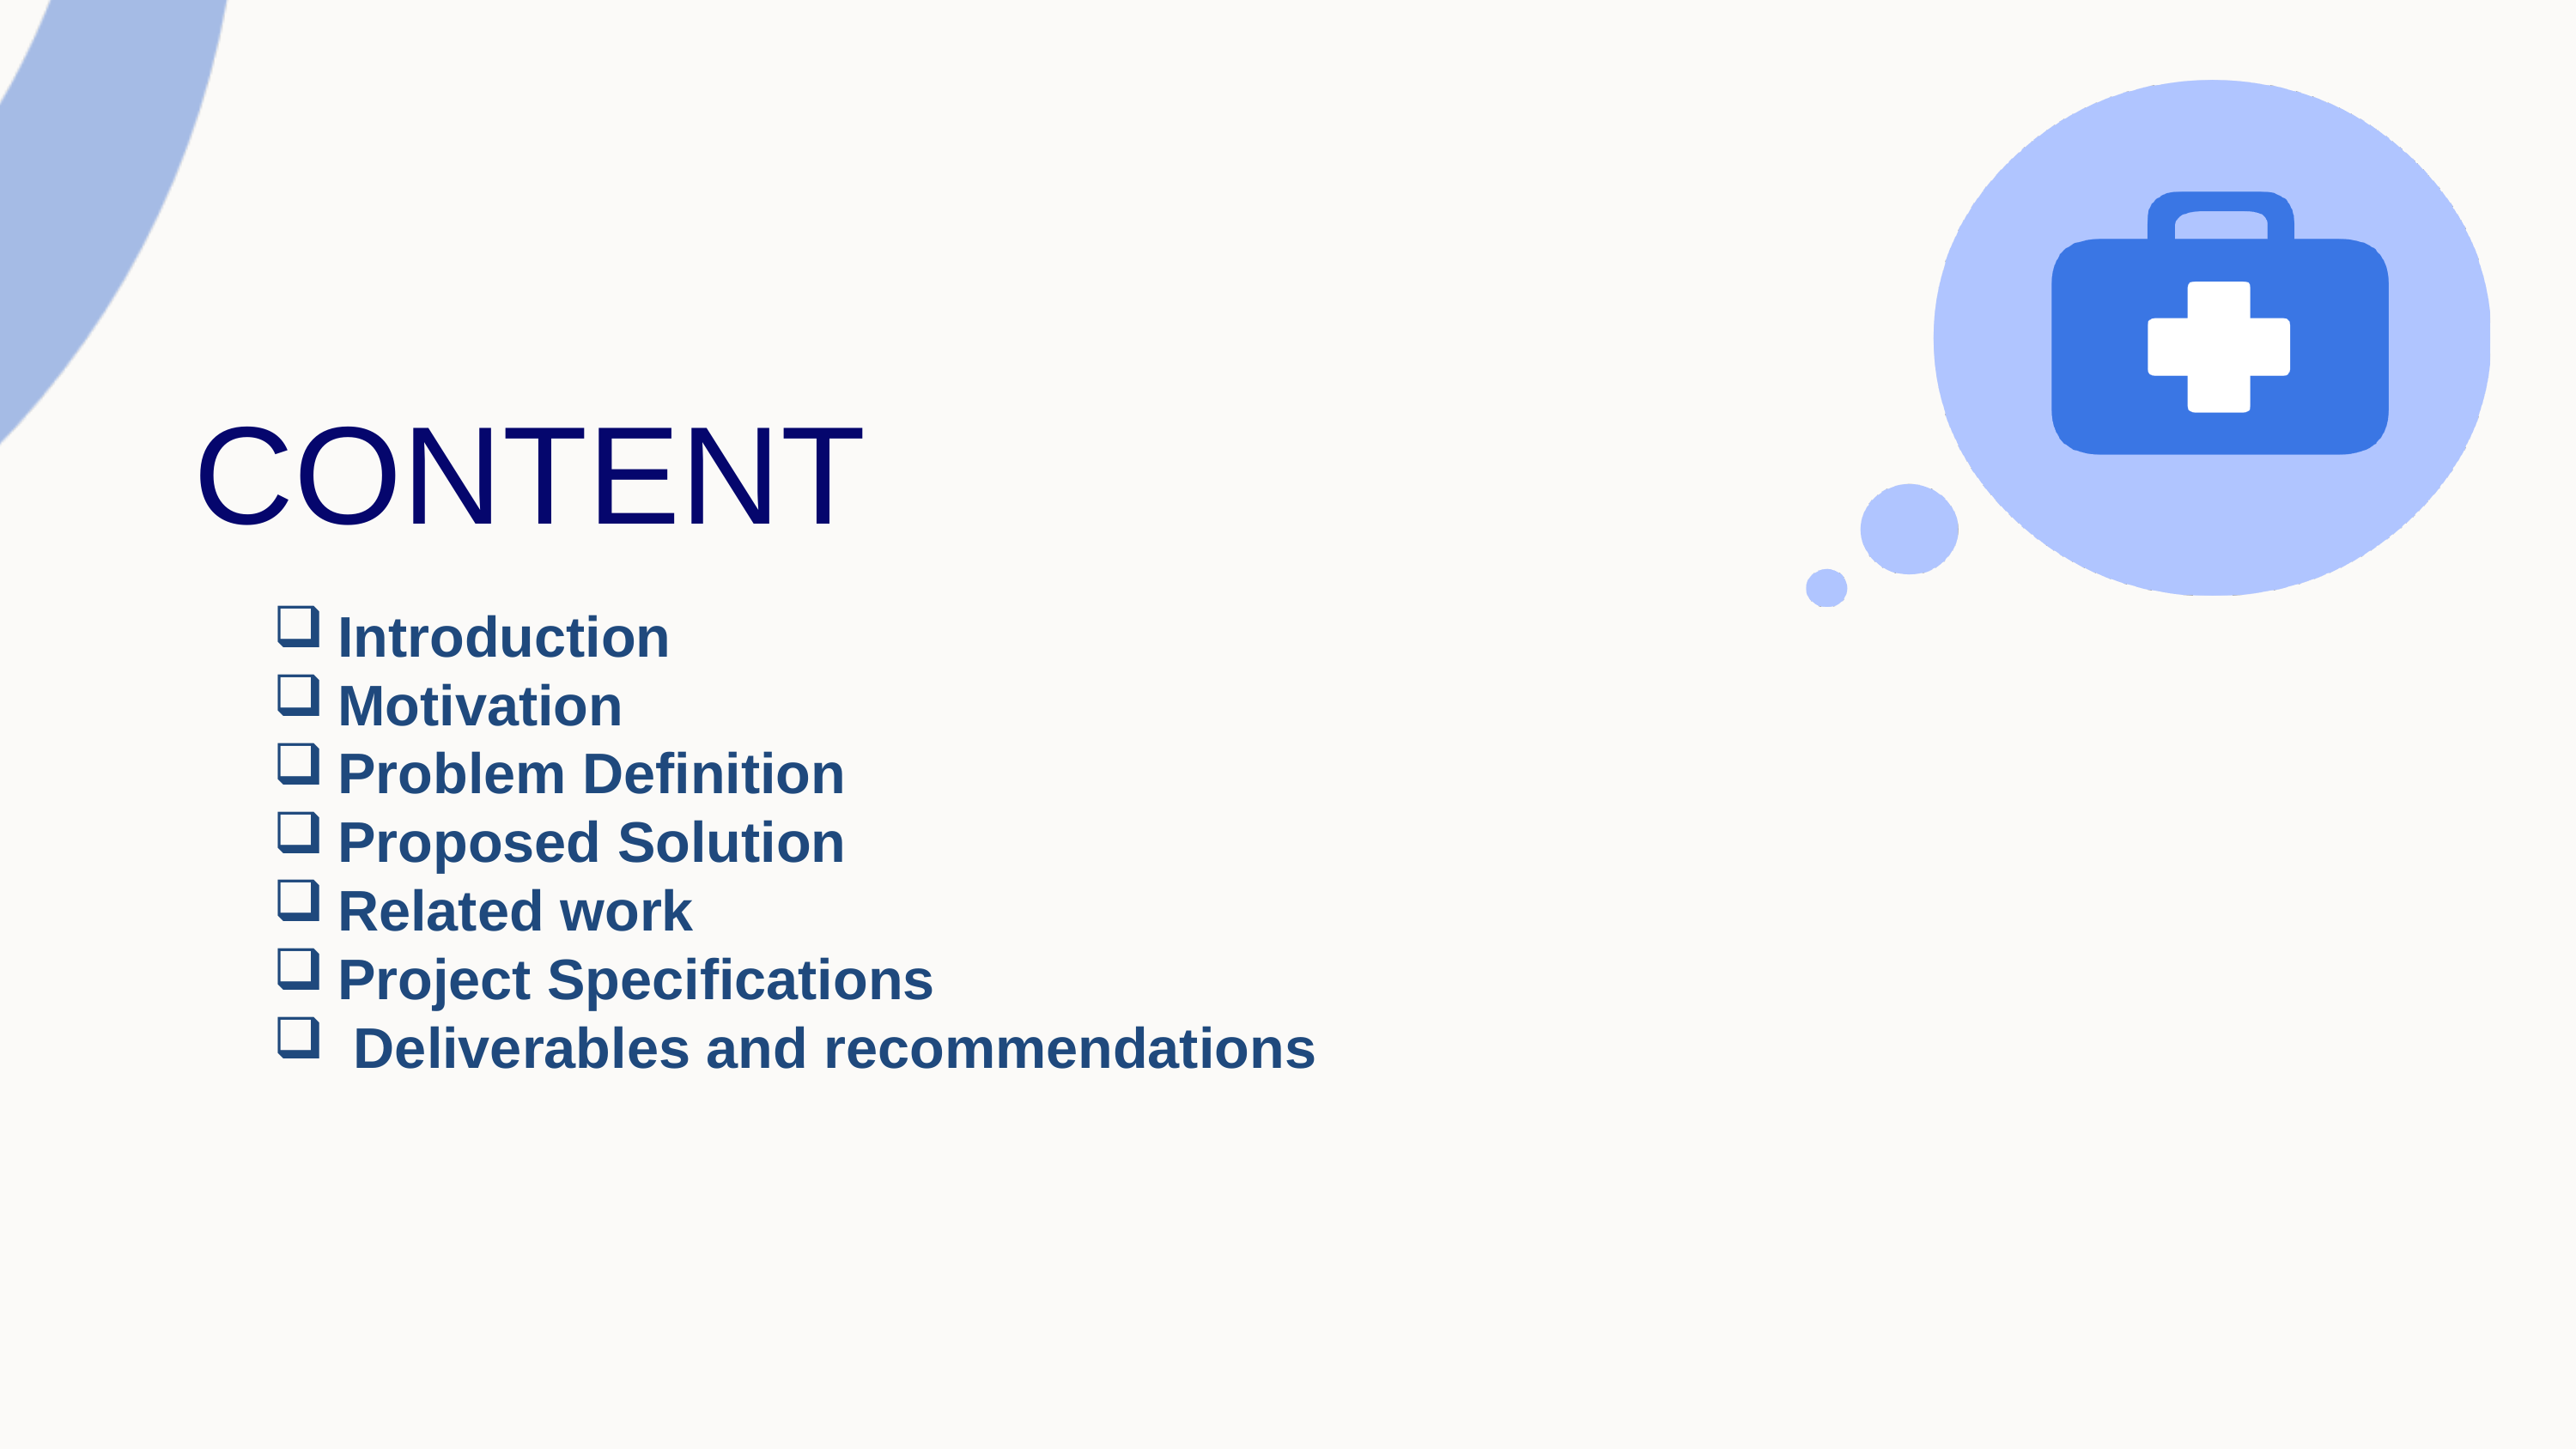

CONTENT
Introduction
Motivation
Problem Definition
Proposed Solution
Related work
Project Specifications
 Deliverables and recommendations